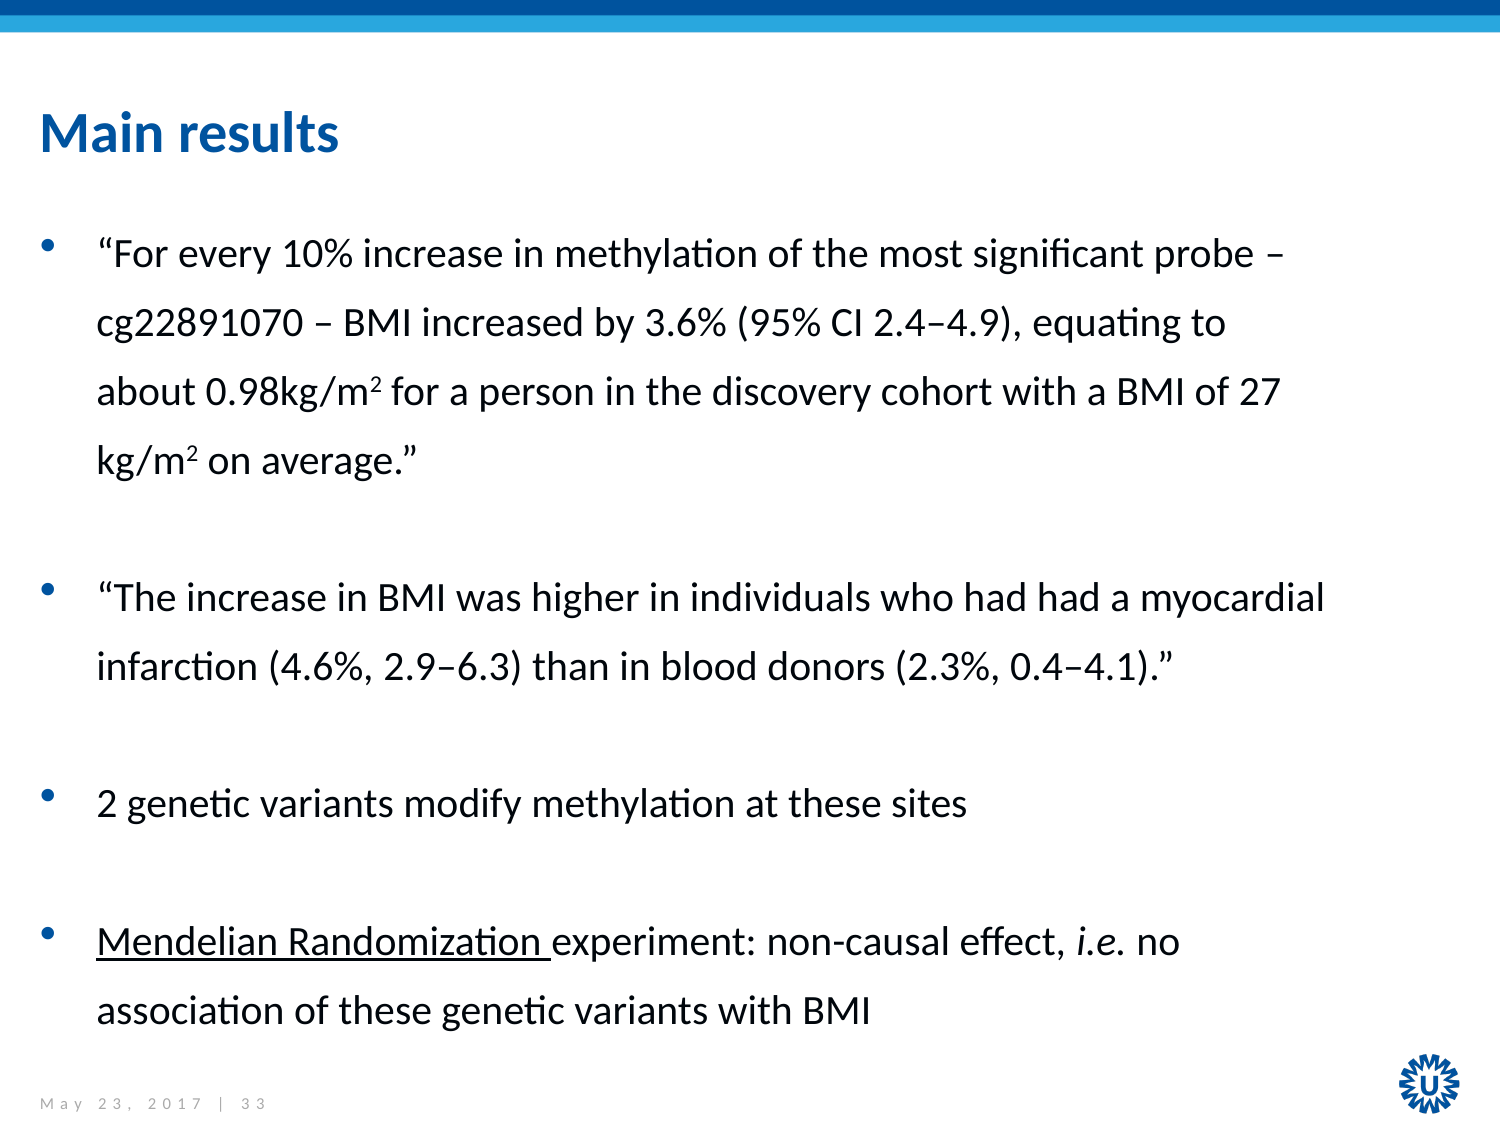

# Main results
“For every 10% increase in methylation of the most significant probe – cg22891070 – BMI increased by 3.6% (95% CI 2.4–4.9), equating to about 0.98kg/m2 for a person in the discovery cohort with a BMI of 27 kg/m2 on average.”

“The increase in BMI was higher in individuals who had had a myocardial infarction (4.6%, 2.9–6.3) than in blood donors (2.3%, 0.4–4.1).”

2 genetic variants modify methylation at these sites

Mendelian Randomization experiment: non-causal effect, i.e. no association of these genetic variants with BMI

May 23, 2017 | 33